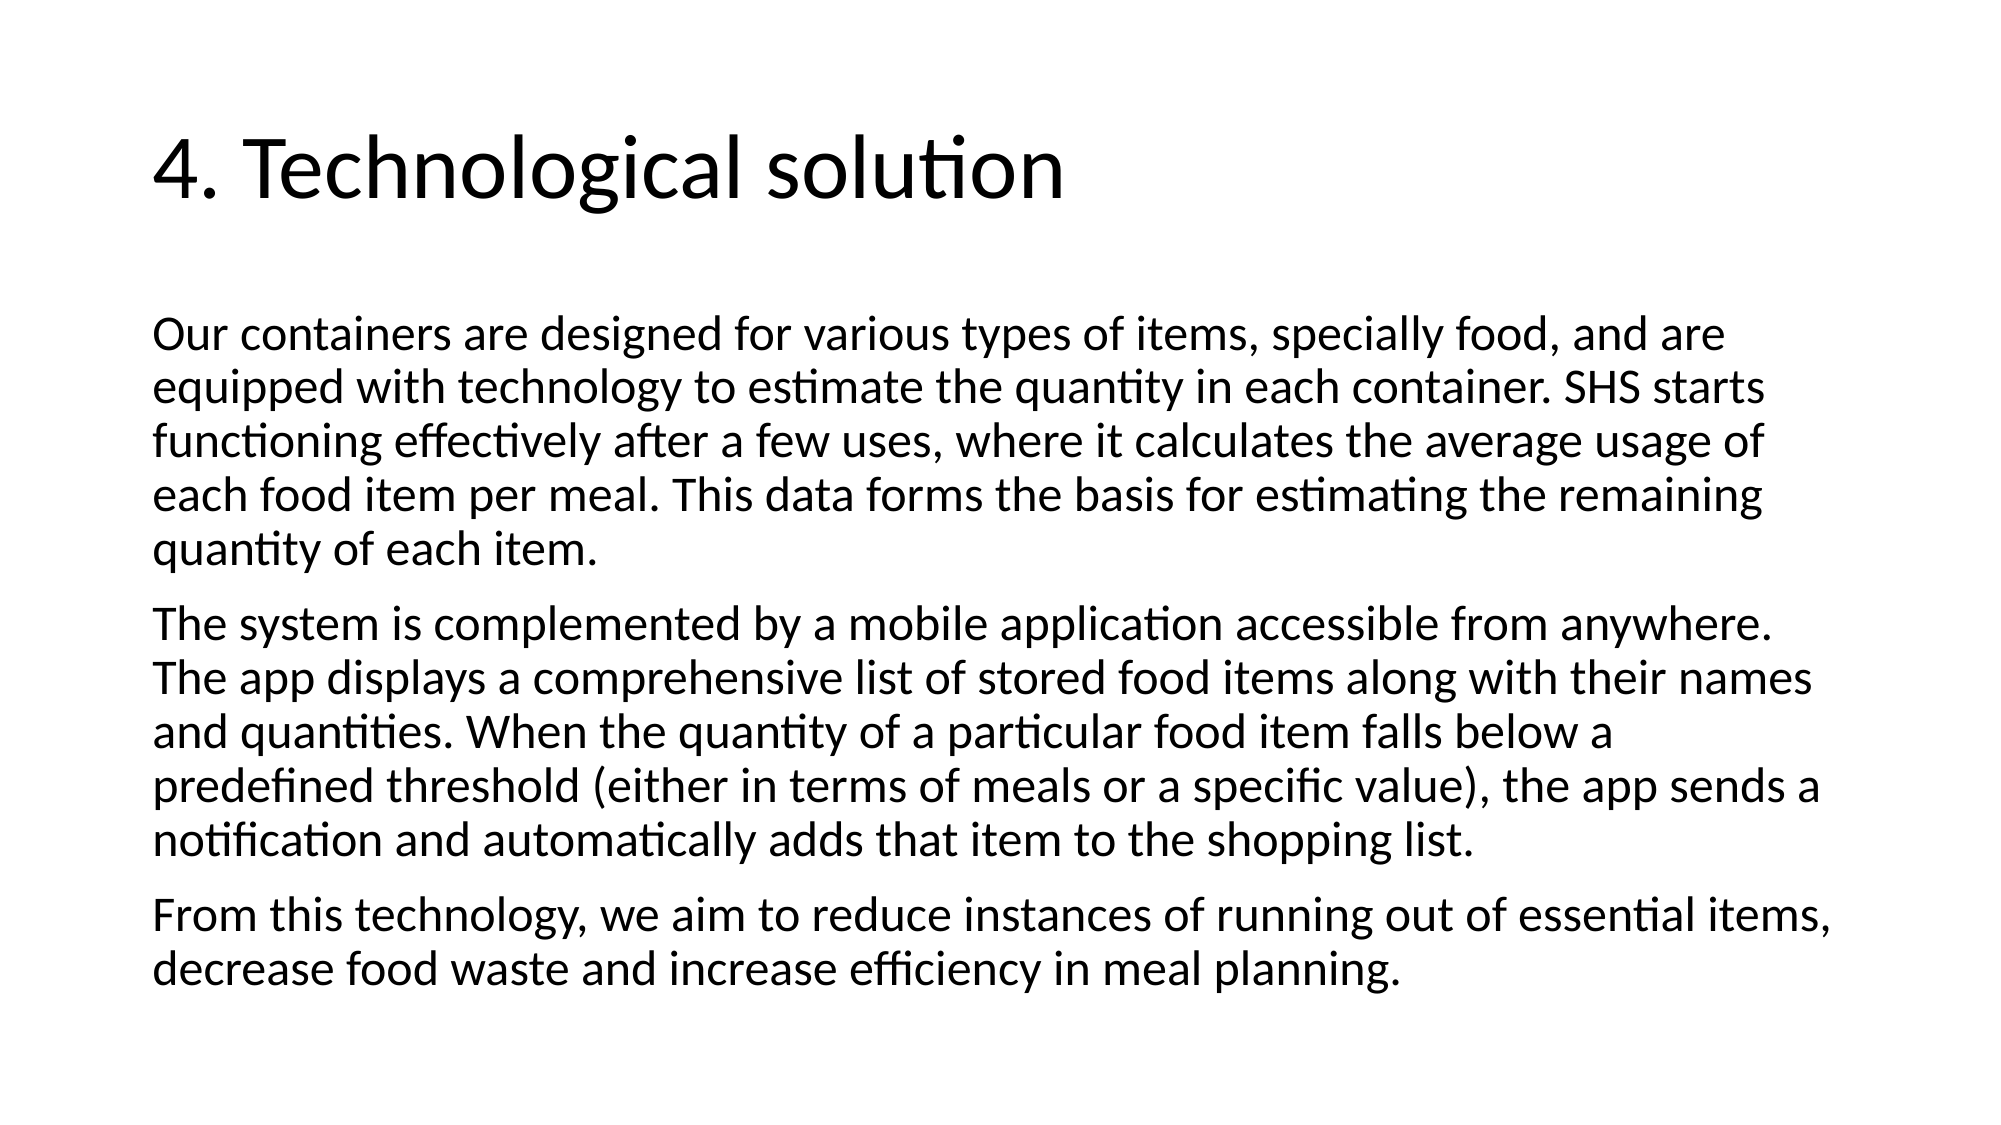

# 4. Technological solution
Our containers are designed for various types of items, specially food, and are equipped with technology to estimate the quantity in each container. SHS starts functioning effectively after a few uses, where it calculates the average usage of each food item per meal. This data forms the basis for estimating the remaining quantity of each item.
The system is complemented by a mobile application accessible from anywhere. The app displays a comprehensive list of stored food items along with their names and quantities. When the quantity of a particular food item falls below a predefined threshold (either in terms of meals or a specific value), the app sends a notification and automatically adds that item to the shopping list.
From this technology, we aim to reduce instances of running out of essential items, decrease food waste and increase efficiency in meal planning.